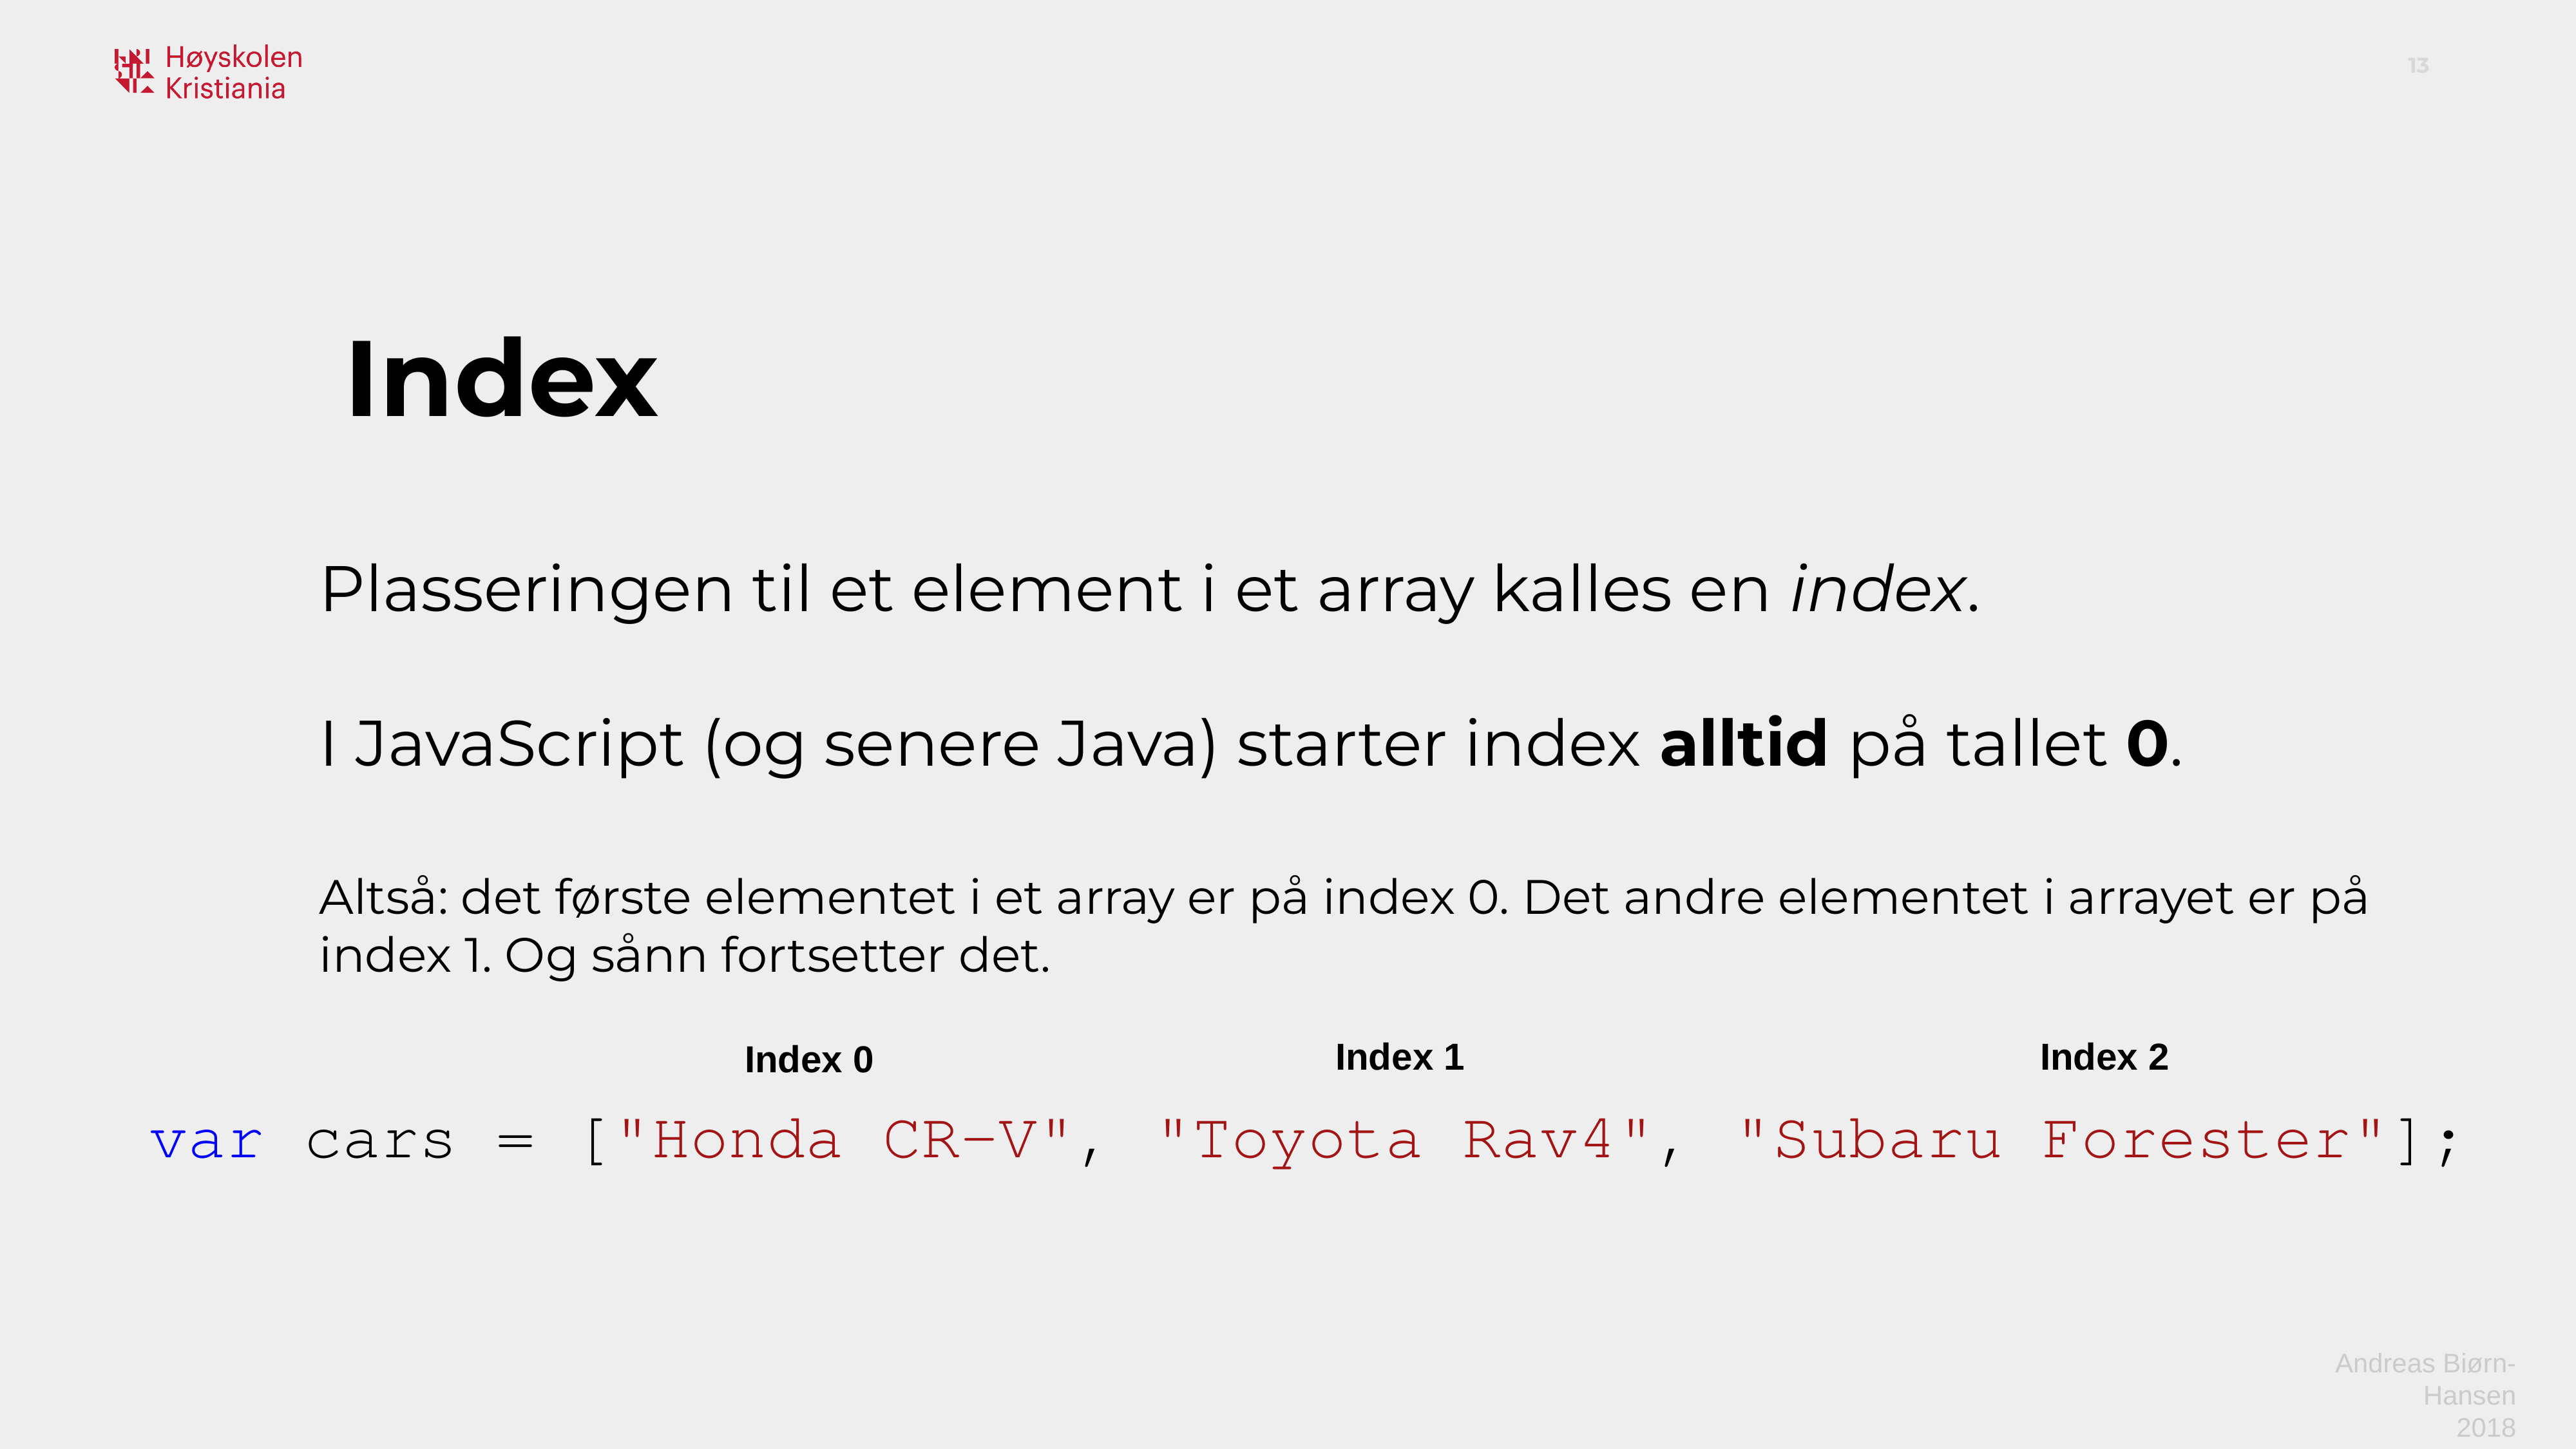

Index
Plasseringen til et element i et array kalles en index.

I JavaScript (og senere Java) starter index alltid på tallet 0.

Altså: det første elementet i et array er på index 0. Det andre elementet i arrayet er på index 1. Og sånn fortsetter det.
Index 1
Index 2
Index 0
var cars = ["Honda CR-V", "Toyota Rav4", "Subaru Forester"];